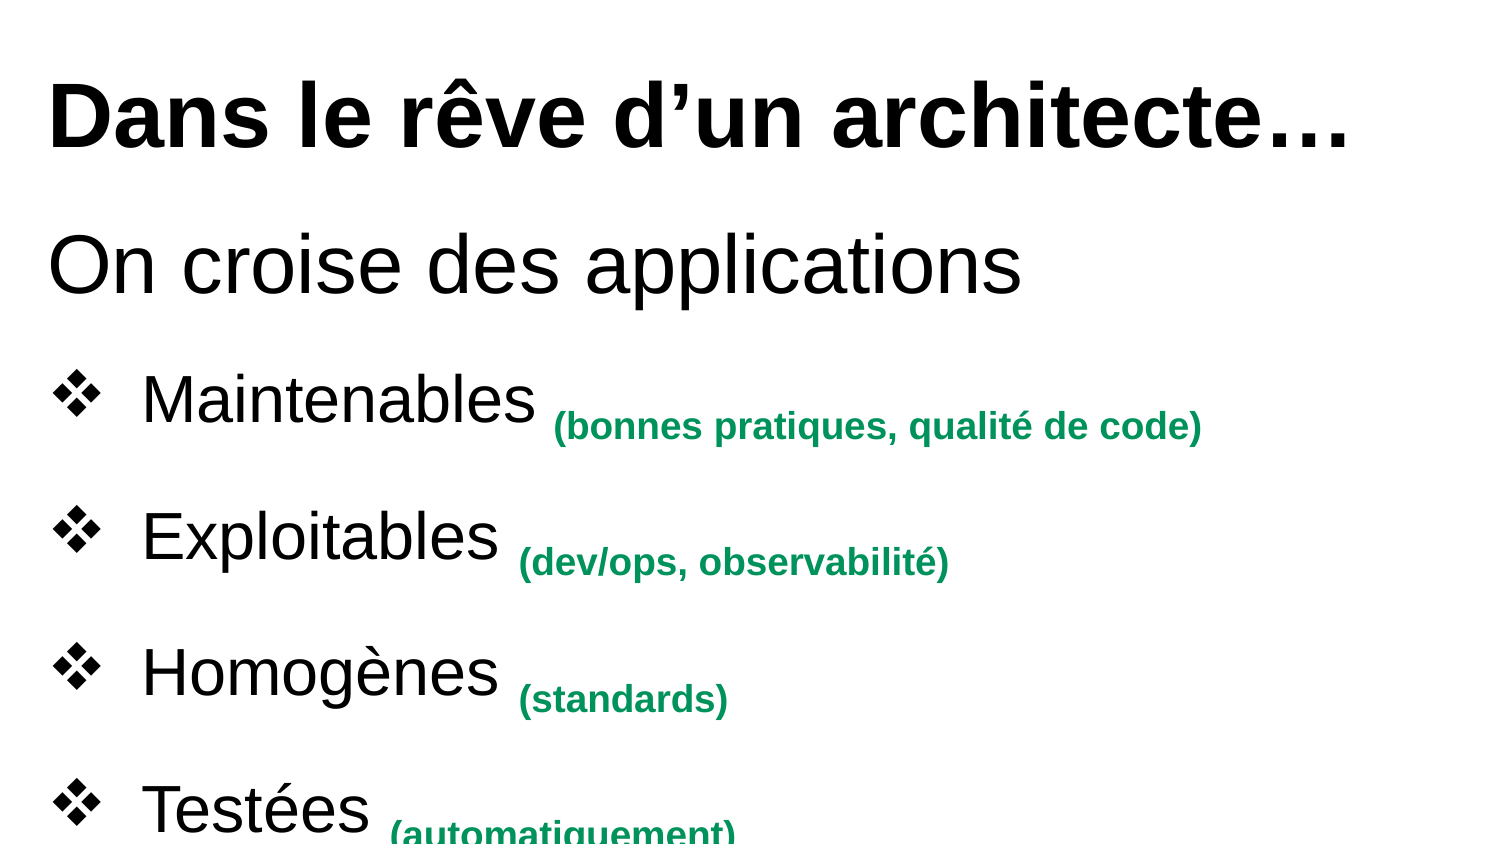

Dans le rêve d’un architecte…

On croise des applications
Maintenables (bonnes pratiques, qualité de code)
Exploitables (dev/ops, observabilité)
Homogènes (standards)
Testées (automatiquement)
Les bases de données / Hibernate, JPA, Spring data JPA
4